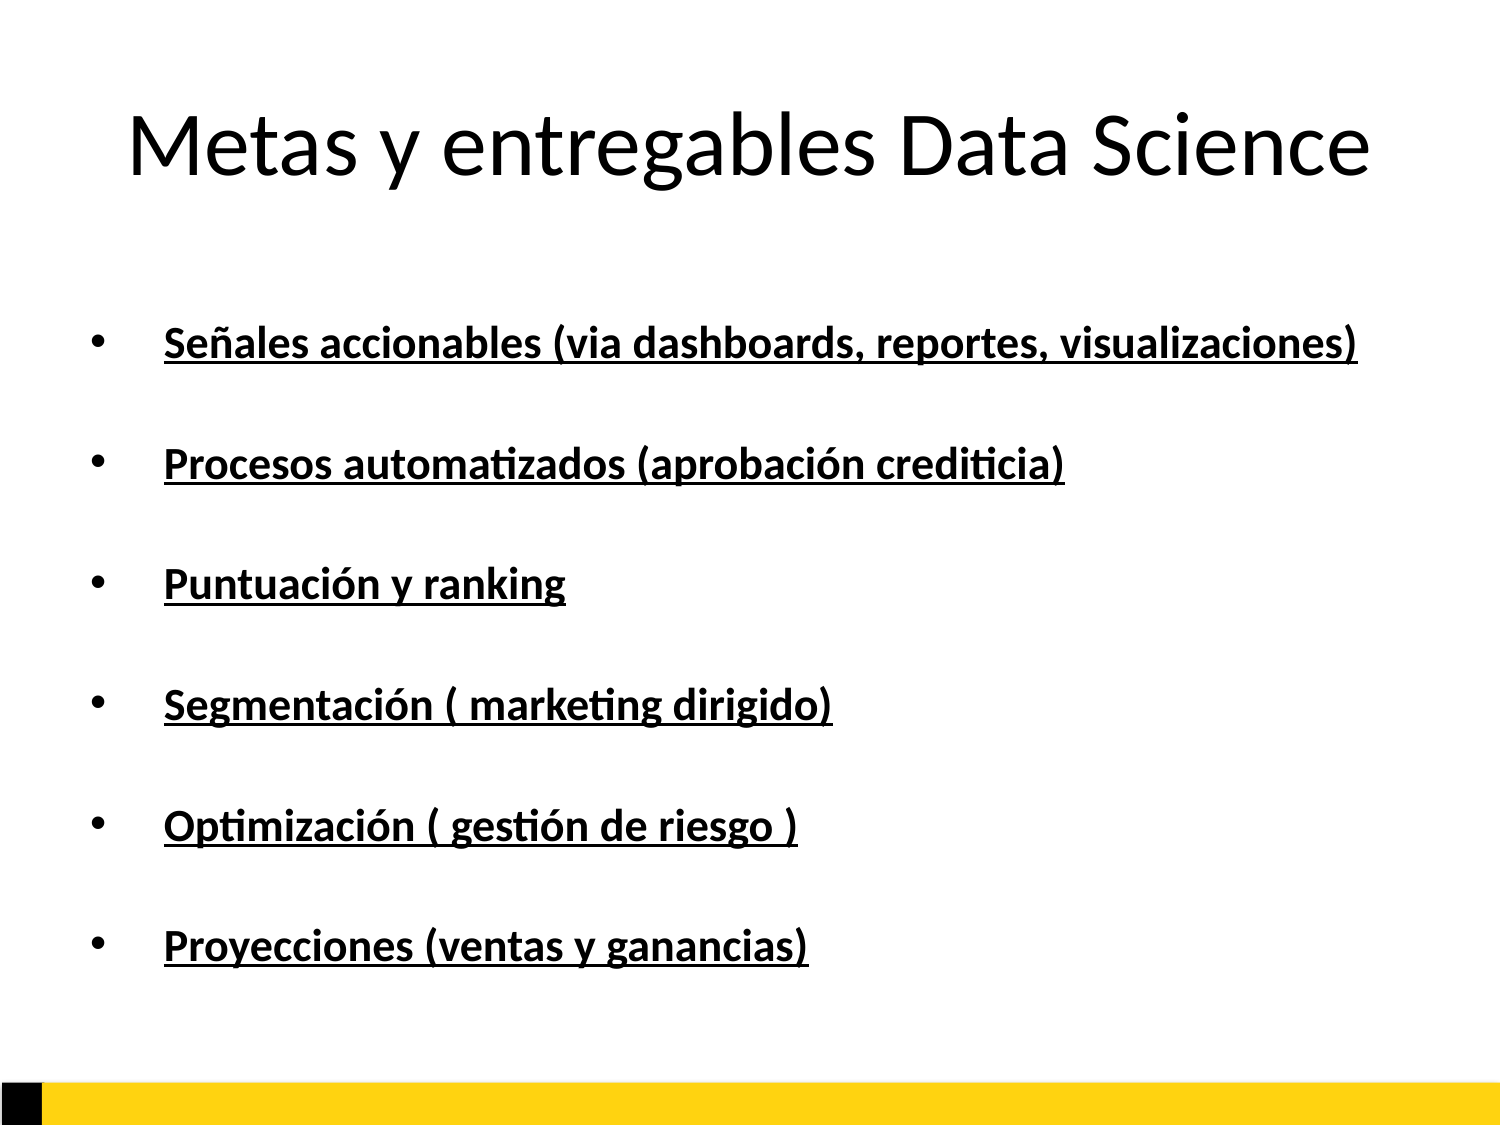

# Metas y entregables Data Science

Señales accionables (via dashboards, reportes, visualizaciones)

Procesos automatizados (aprobación crediticia)

Puntuación y ranking

Segmentación ( marketing dirigido)

Optimización ( gestión de riesgo )

Proyecciones (ventas y ganancias)